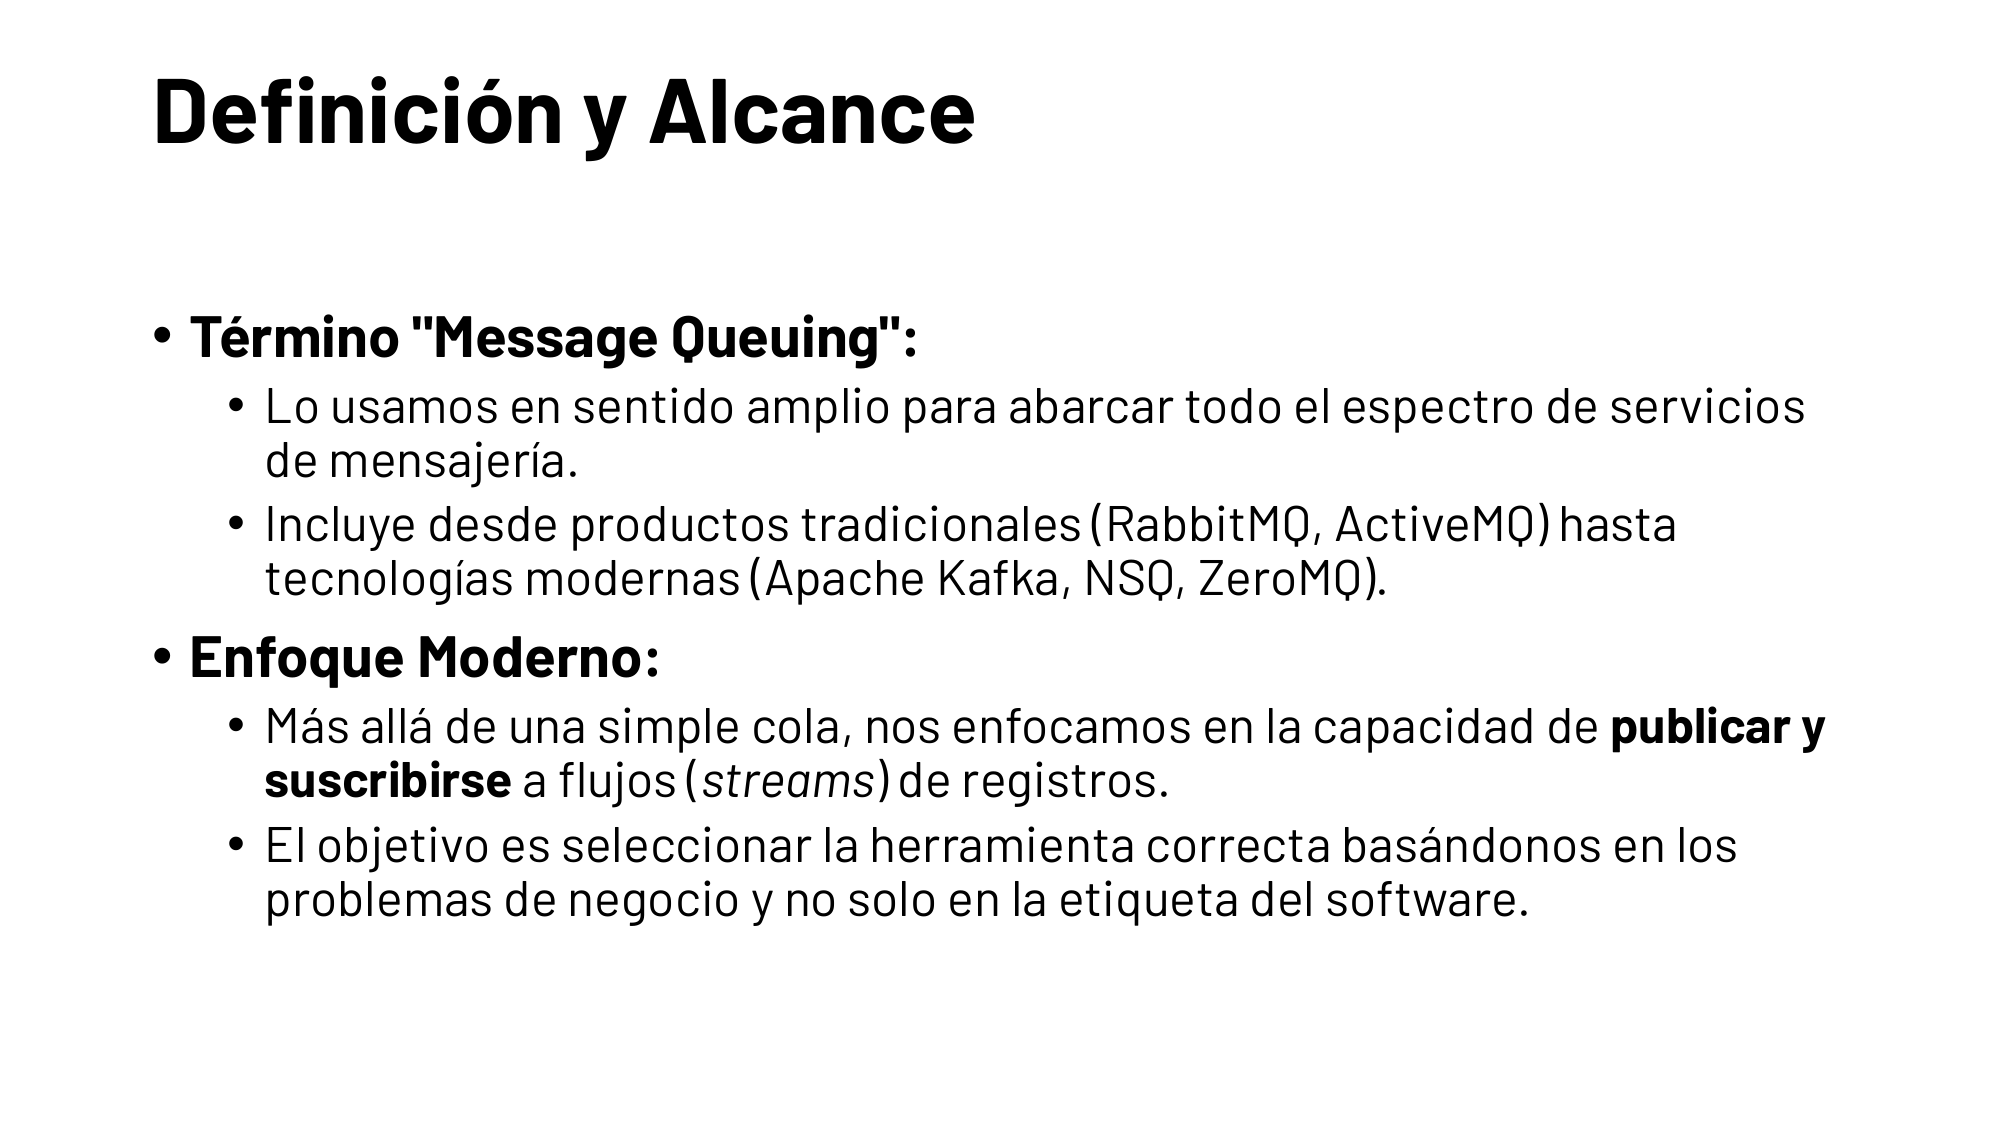

# Definición y Alcance
Término "Message Queuing":
Lo usamos en sentido amplio para abarcar todo el espectro de servicios de mensajería.
Incluye desde productos tradicionales (RabbitMQ, ActiveMQ) hasta tecnologías modernas (Apache Kafka, NSQ, ZeroMQ).
Enfoque Moderno:
Más allá de una simple cola, nos enfocamos en la capacidad de publicar y suscribirse a flujos (streams) de registros.
El objetivo es seleccionar la herramienta correcta basándonos en los problemas de negocio y no solo en la etiqueta del software.